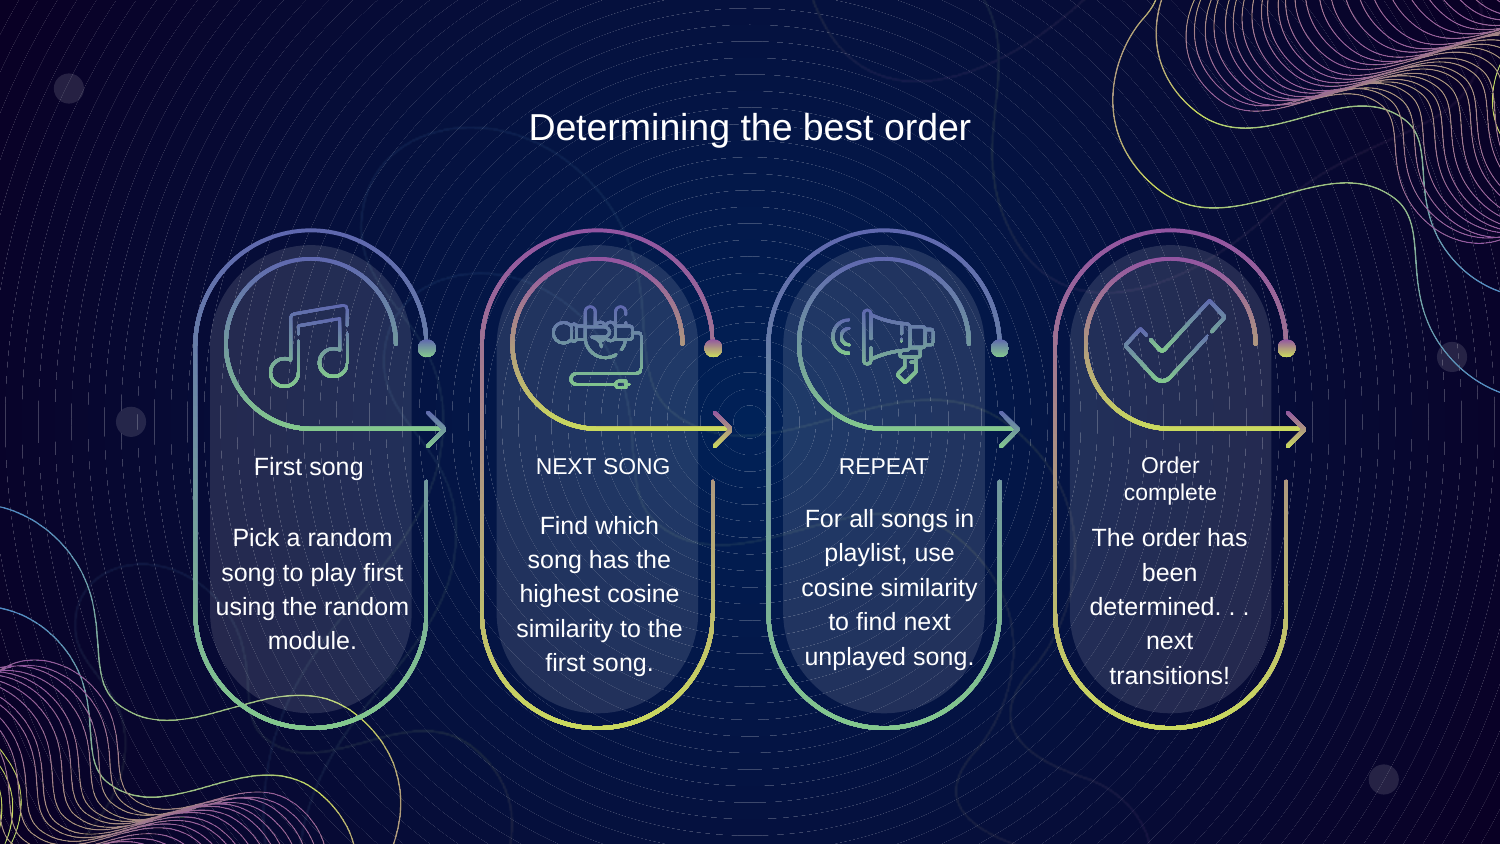

# Determining the best order

First song
NEXT SONG
REPEAT
Order complete
For all songs in playlist, use cosine similarity to find next unplayed song.
Find which song has the highest cosine similarity to the first song.
Pick a random song to play first using the random module.
The order has been determined. . . next transitions!